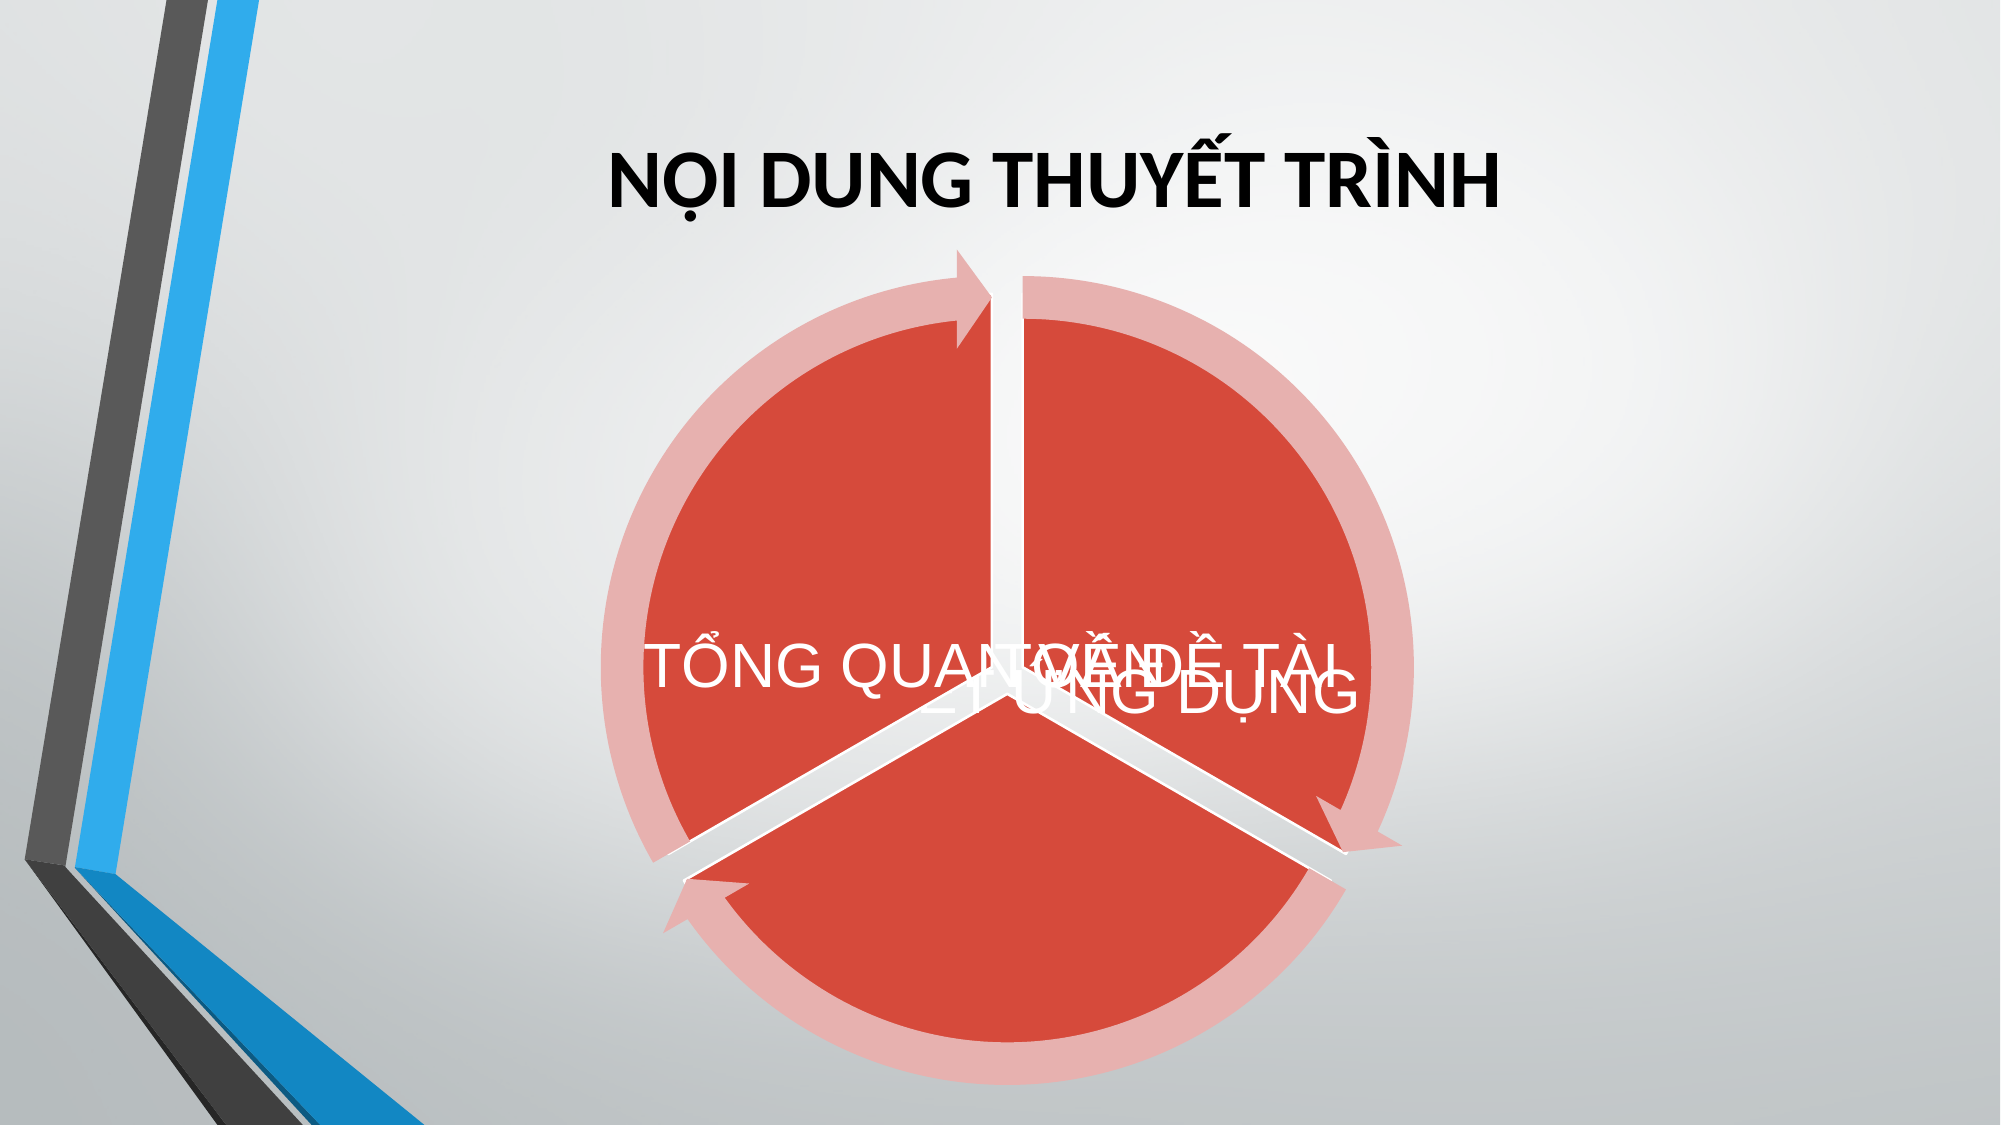

# NỘI DUNG THUYẾT TRÌNH
BÀI TOÁN
LÝ THUYẾT ỨNG DỤNG
TỔNG QUAN VỀ ĐỀ TÀI